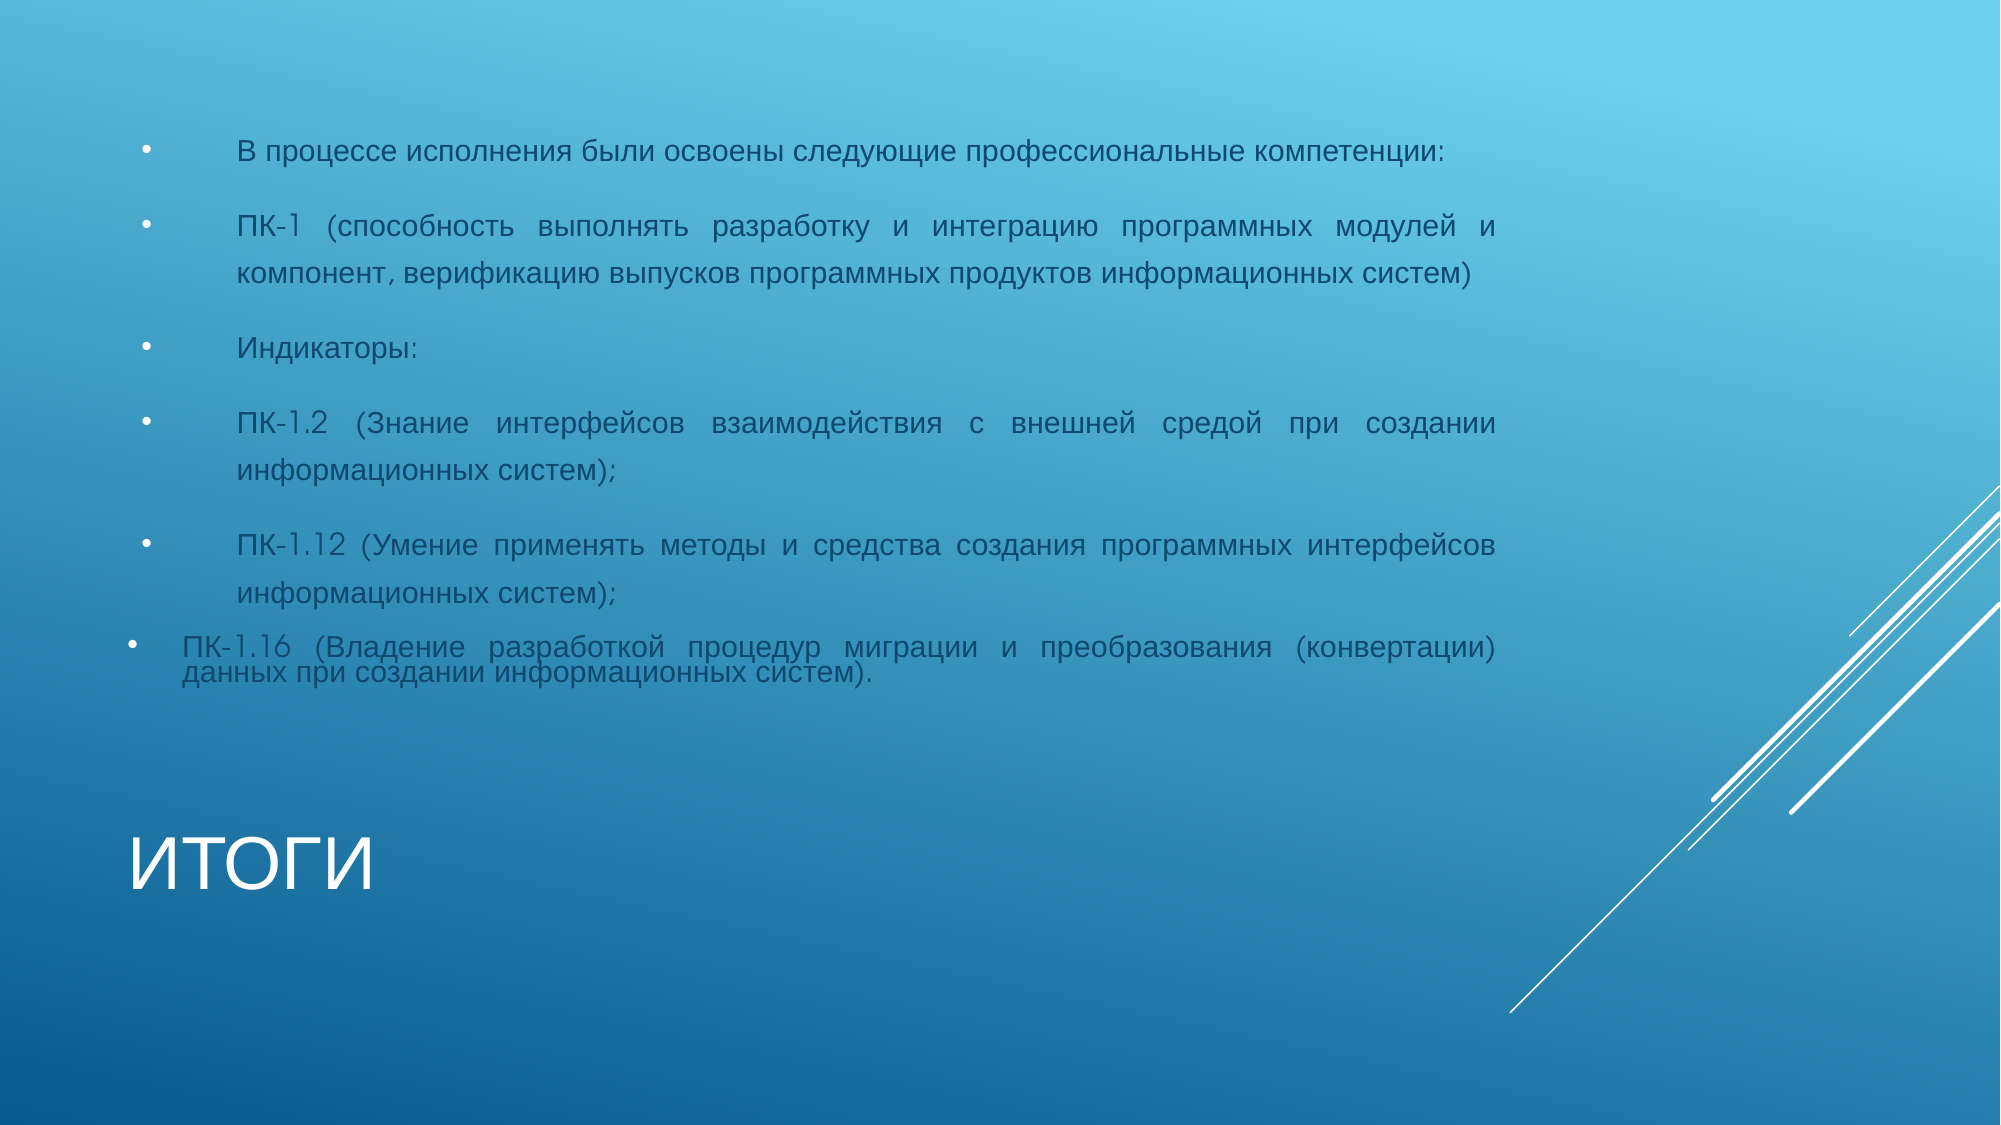

В процессе исполнения были освоены следующие профессиональные компетенции:
ПК-1 (способность выполнять разработку и интеграцию программных модулей и компонент, верификацию выпусков программных продуктов информационных систем)
Индикаторы:
ПК-1.2 (Знание интерфейсов взаимодействия с внешней средой при создании информационных систем);
ПК-1.12 (Умение применять методы и средства создания программных интерфейсов информационных систем);
ПК-1.16 (Владение разработкой процедур миграции и преобразования (конвертации) данных при создании информационных систем).

# Итоги